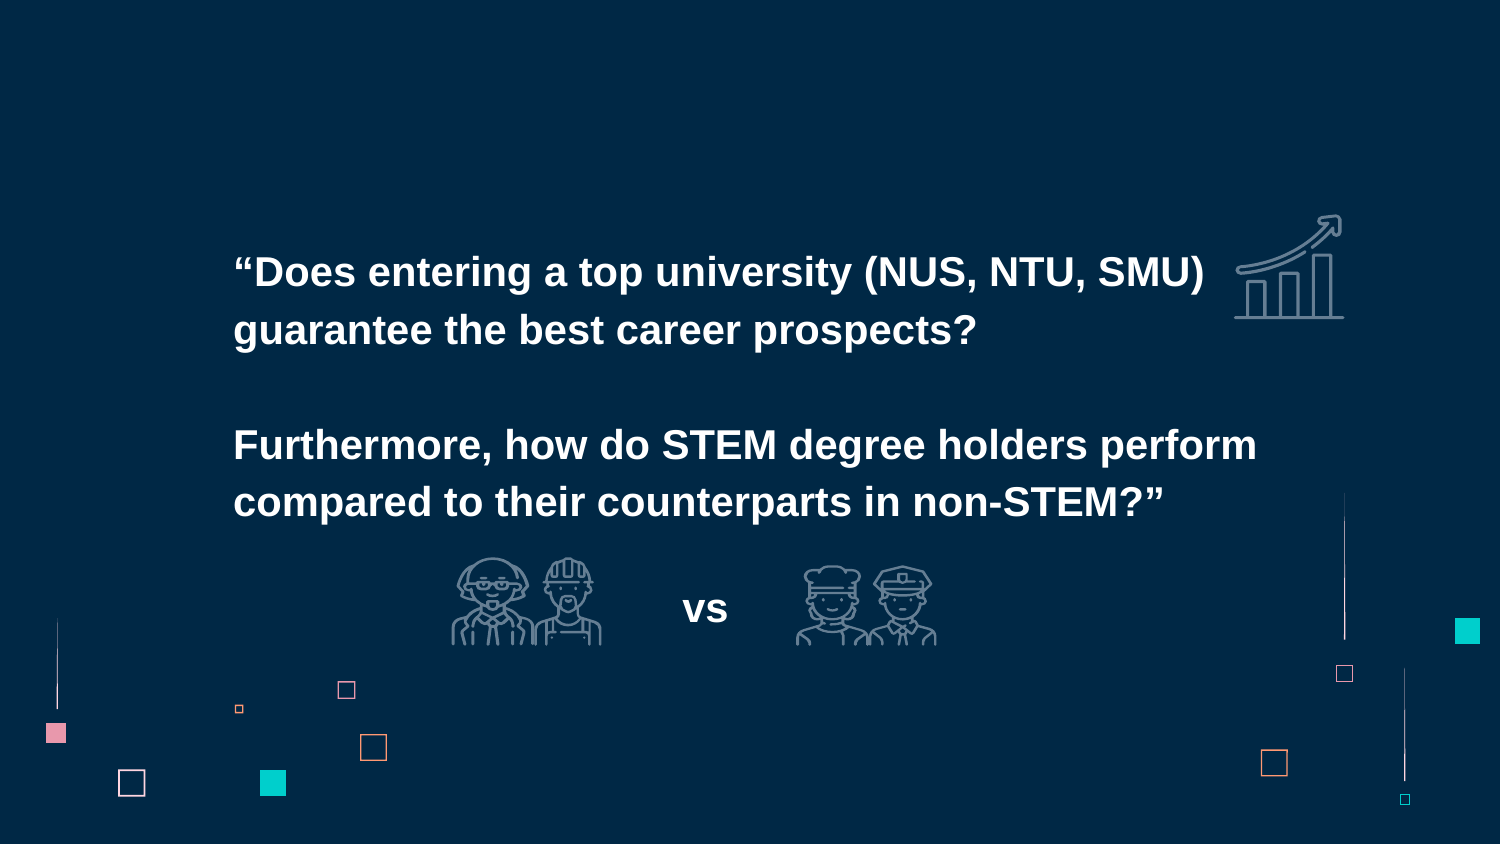

“Does entering a top university (NUS, NTU, SMU) guarantee the best career prospects?

Furthermore, how do STEM degree holders perform compared to their counterparts in non-STEM?”

vs